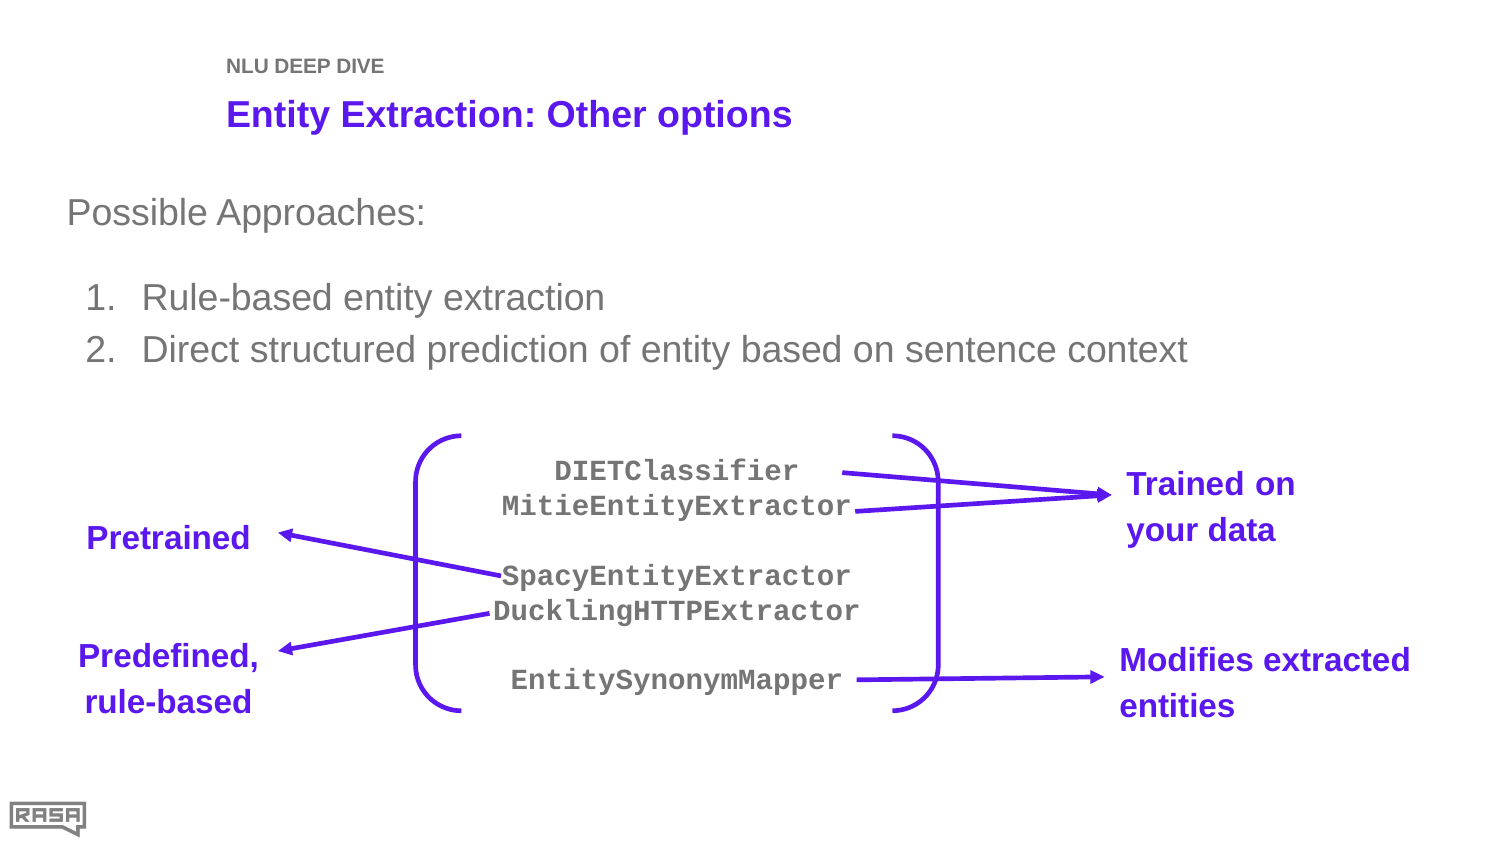

NLU DEEP DIVE
# Entity Extraction: Other options
Possible Approaches:
Rule-based entity extraction
Direct structured prediction of entity based on sentence context
DIETClassifier
MitieEntityExtractor

SpacyEntityExtractor
DucklingHTTPExtractor

EntitySynonymMapper
Trained on your data

Pretrained
Predefined, rule-based
Modifies extracted entities